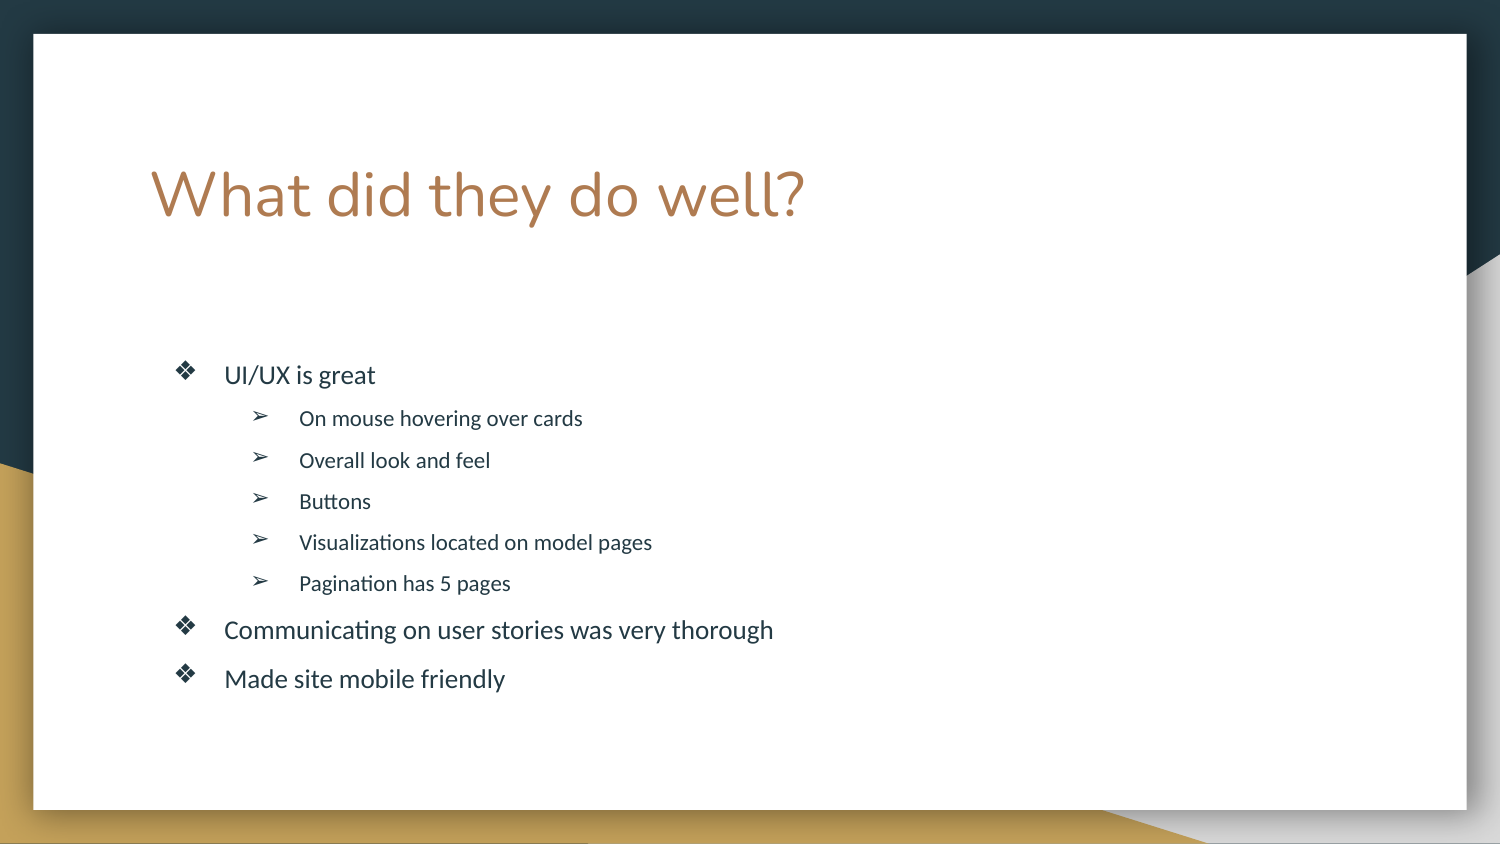

# What did they do well?
UI/UX is great
On mouse hovering over cards
Overall look and feel
Buttons
Visualizations located on model pages
Pagination has 5 pages
Communicating on user stories was very thorough
Made site mobile friendly